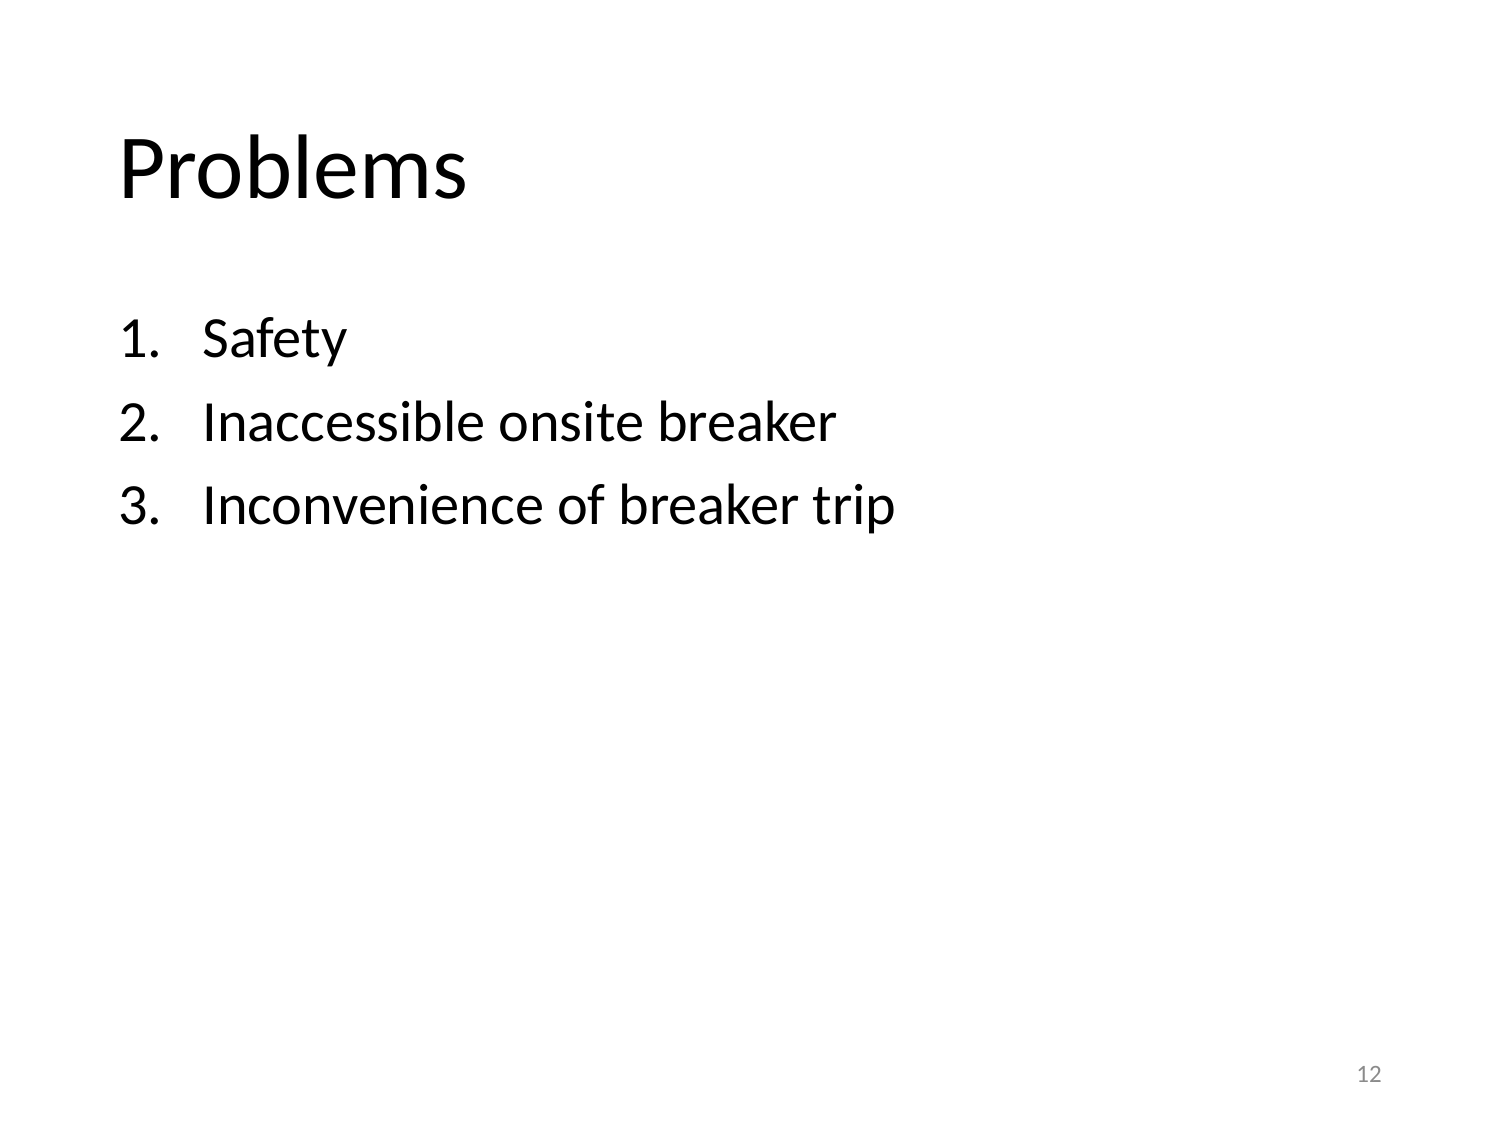

# Problems
Safety
Inaccessible onsite breaker
Inconvenience of breaker trip
12